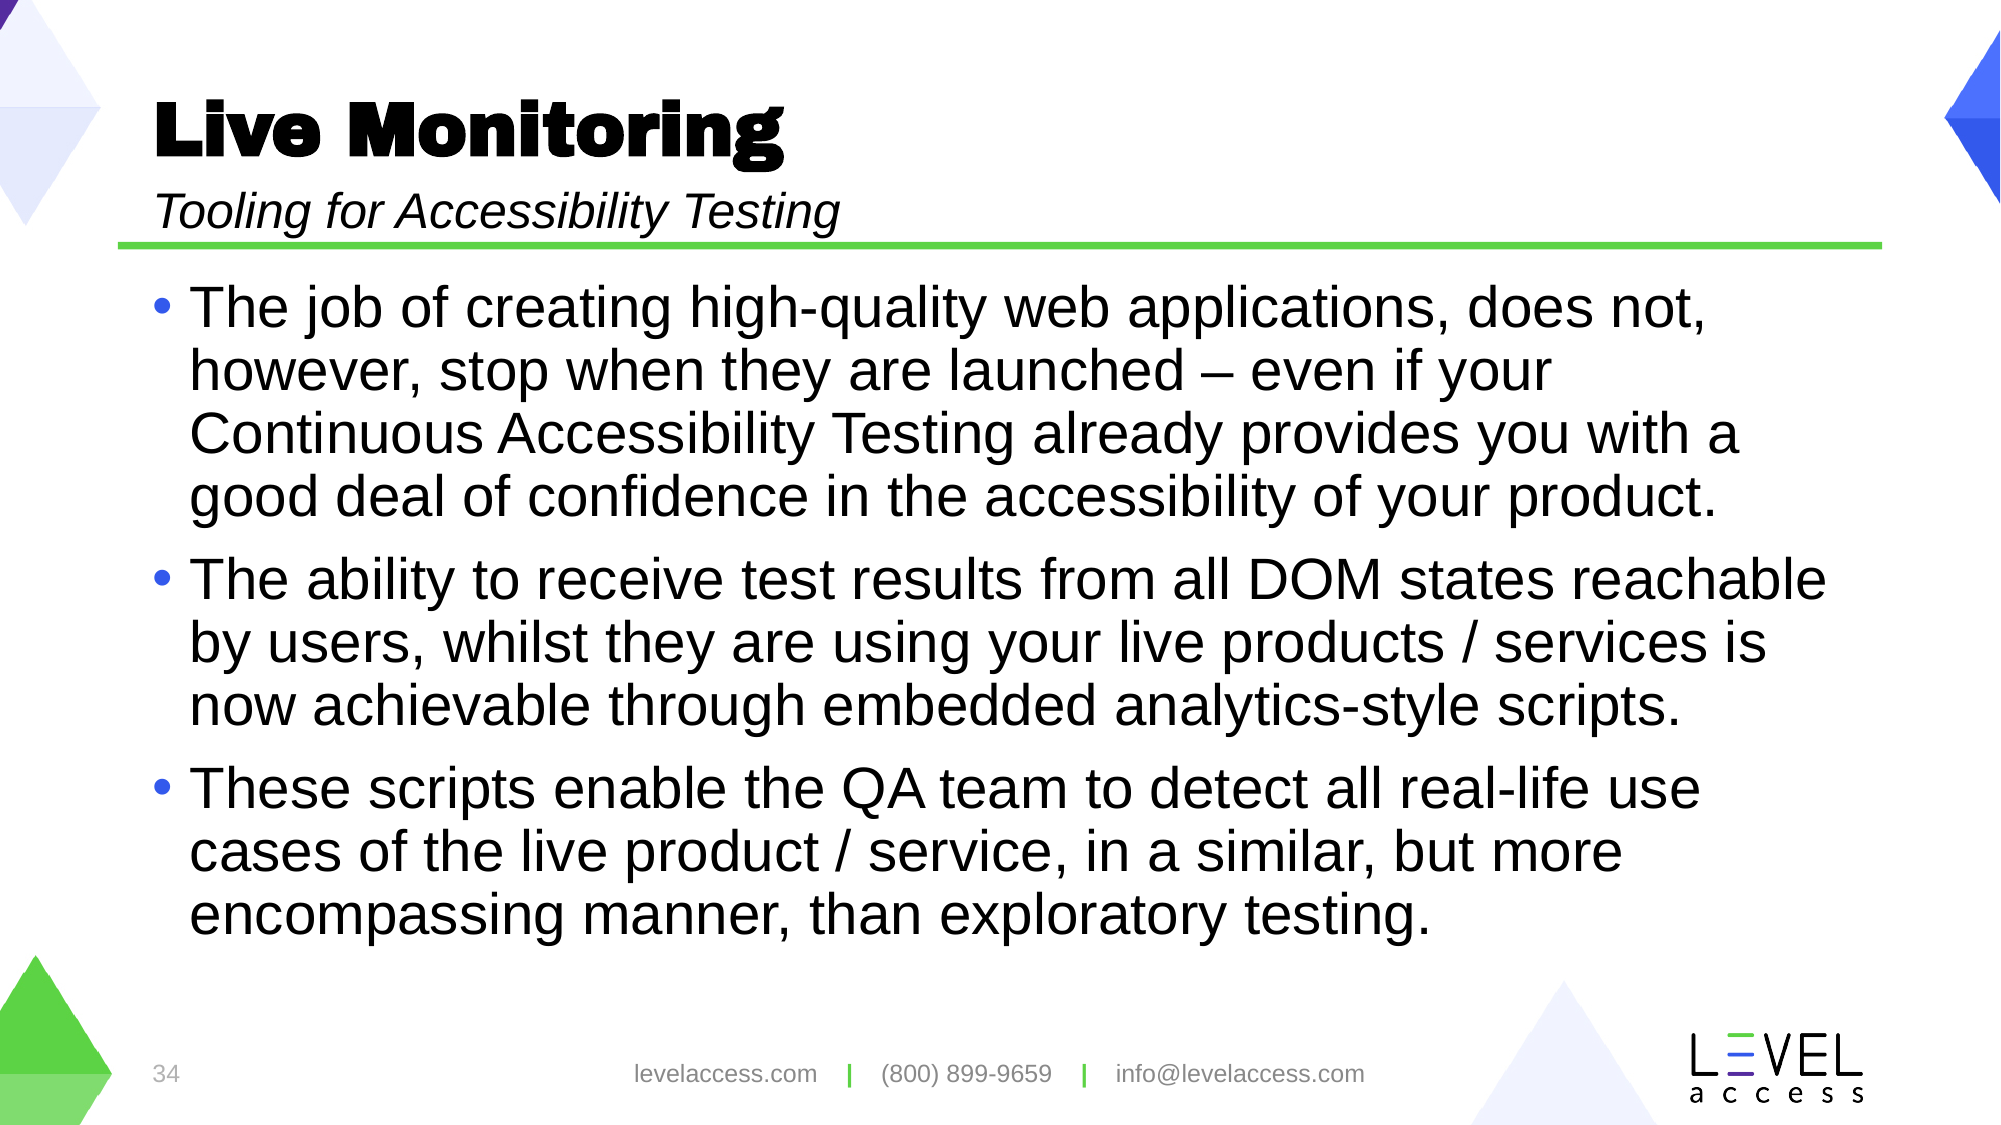

# Live Monitoring
Tooling for Accessibility Testing
The job of creating high-quality web applications, does not, however, stop when they are launched – even if your Continuous Accessibility Testing already provides you with a good deal of confidence in the accessibility of your product.
The ability to receive test results from all DOM states reachable by users, whilst they are using your live products / services is now achievable through embedded analytics-style scripts.
These scripts enable the QA team to detect all real-life use cases of the live product / service, in a similar, but more encompassing manner, than exploratory testing.

levelaccess.com    |    (800) 899-9659    |    info@levelaccess.com
34